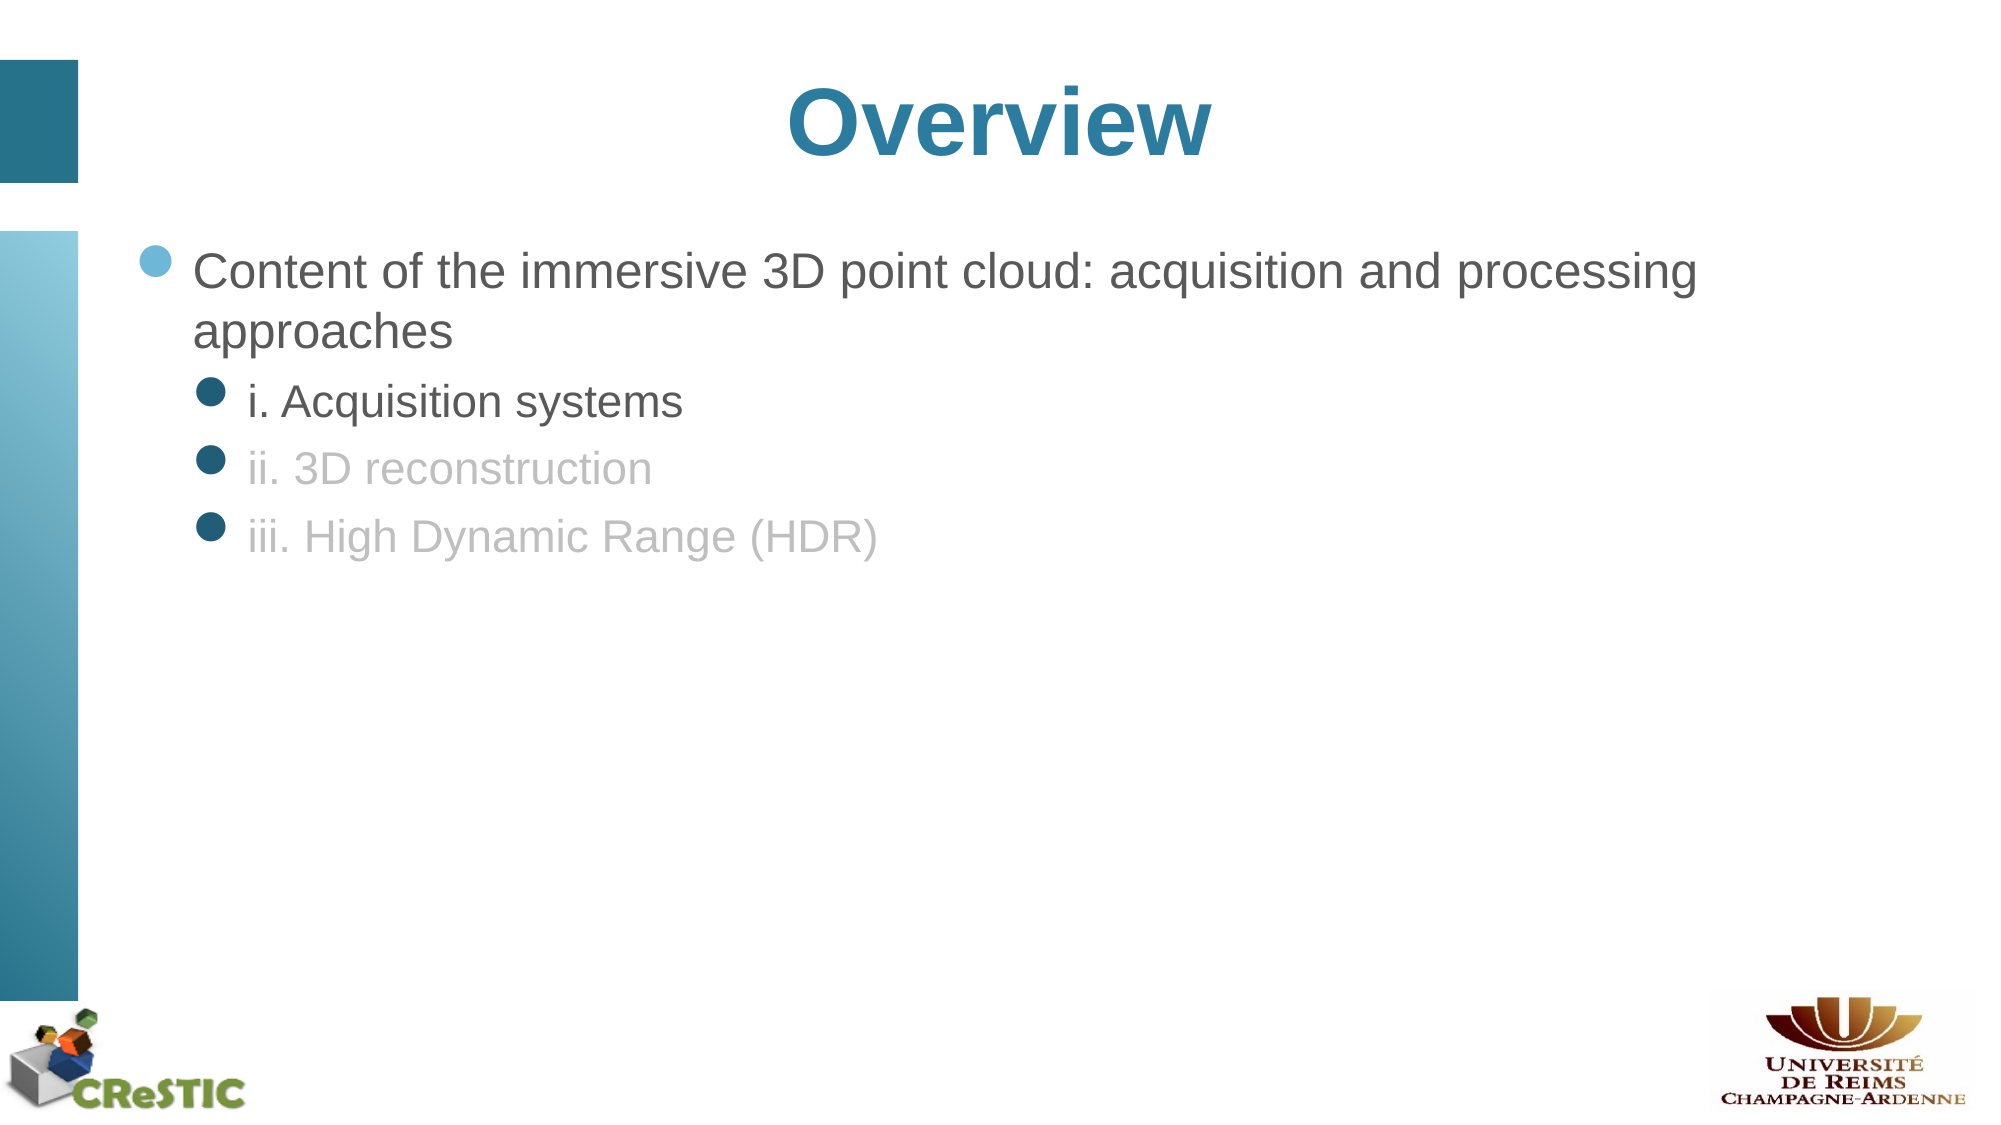

# Overview
Content of the immersive 3D point cloud: acquisition and processing approaches
i. Acquisition systems
ii. 3D reconstruction
iii. High Dynamic Range (HDR)